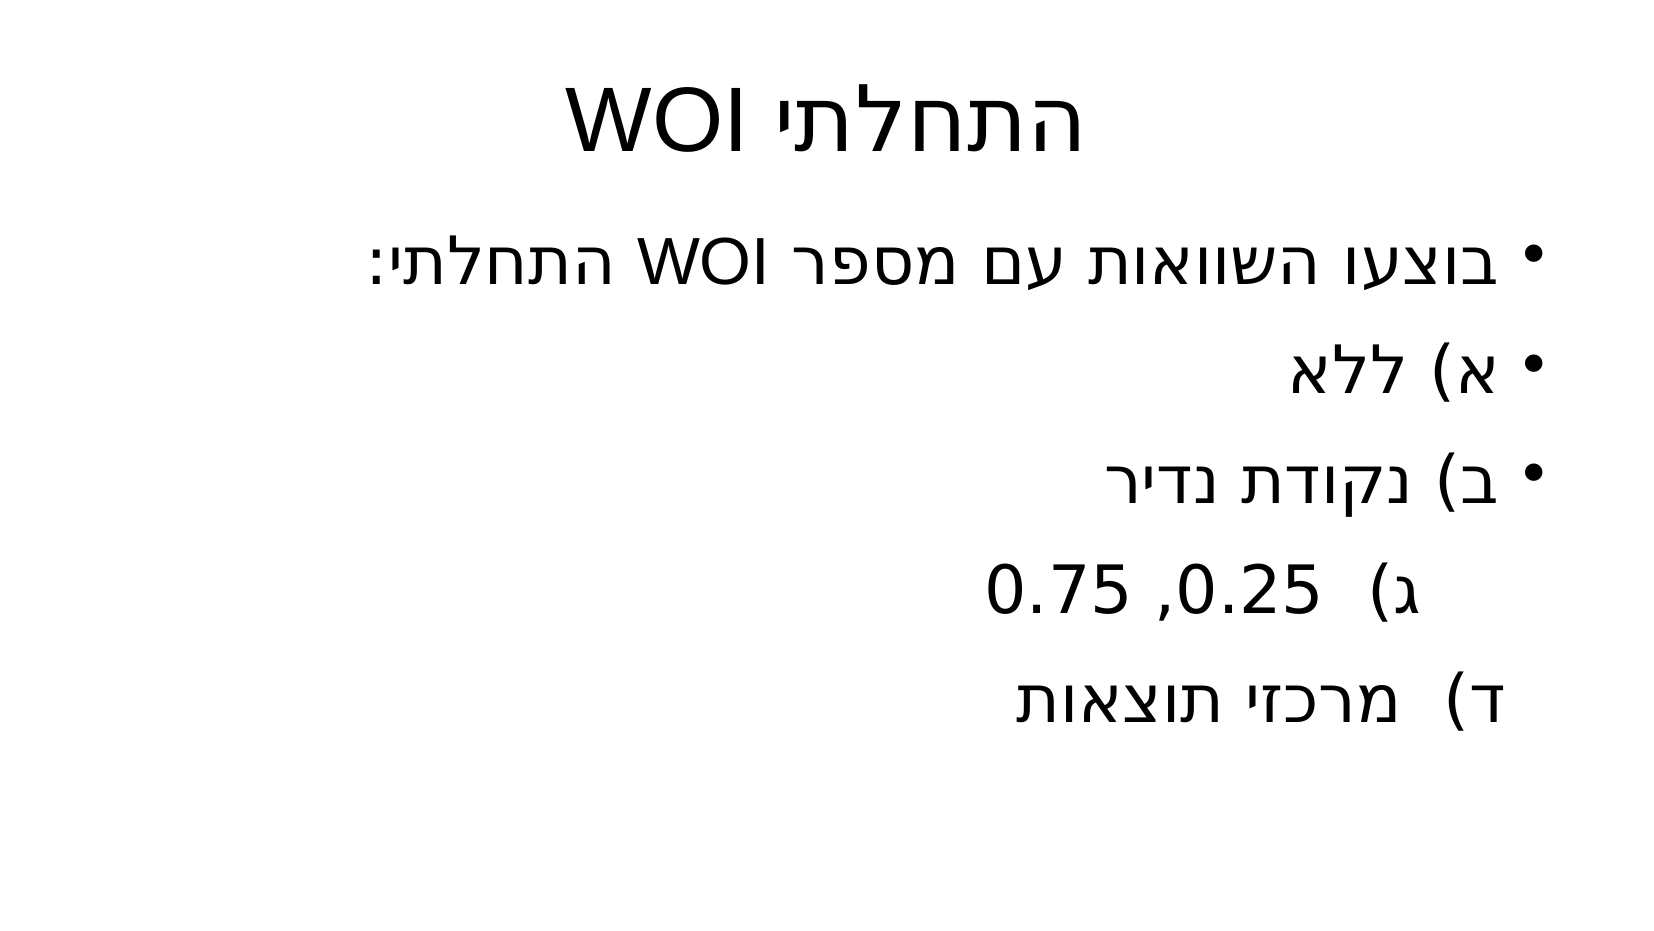

WOI התחלתי
בוצעו השוואות עם מספר WOI התחלתי:
א) ללא
ב) נקודת נדיר
		ג)  0.25, 0.75
	   ד)  מרכזי תוצאות